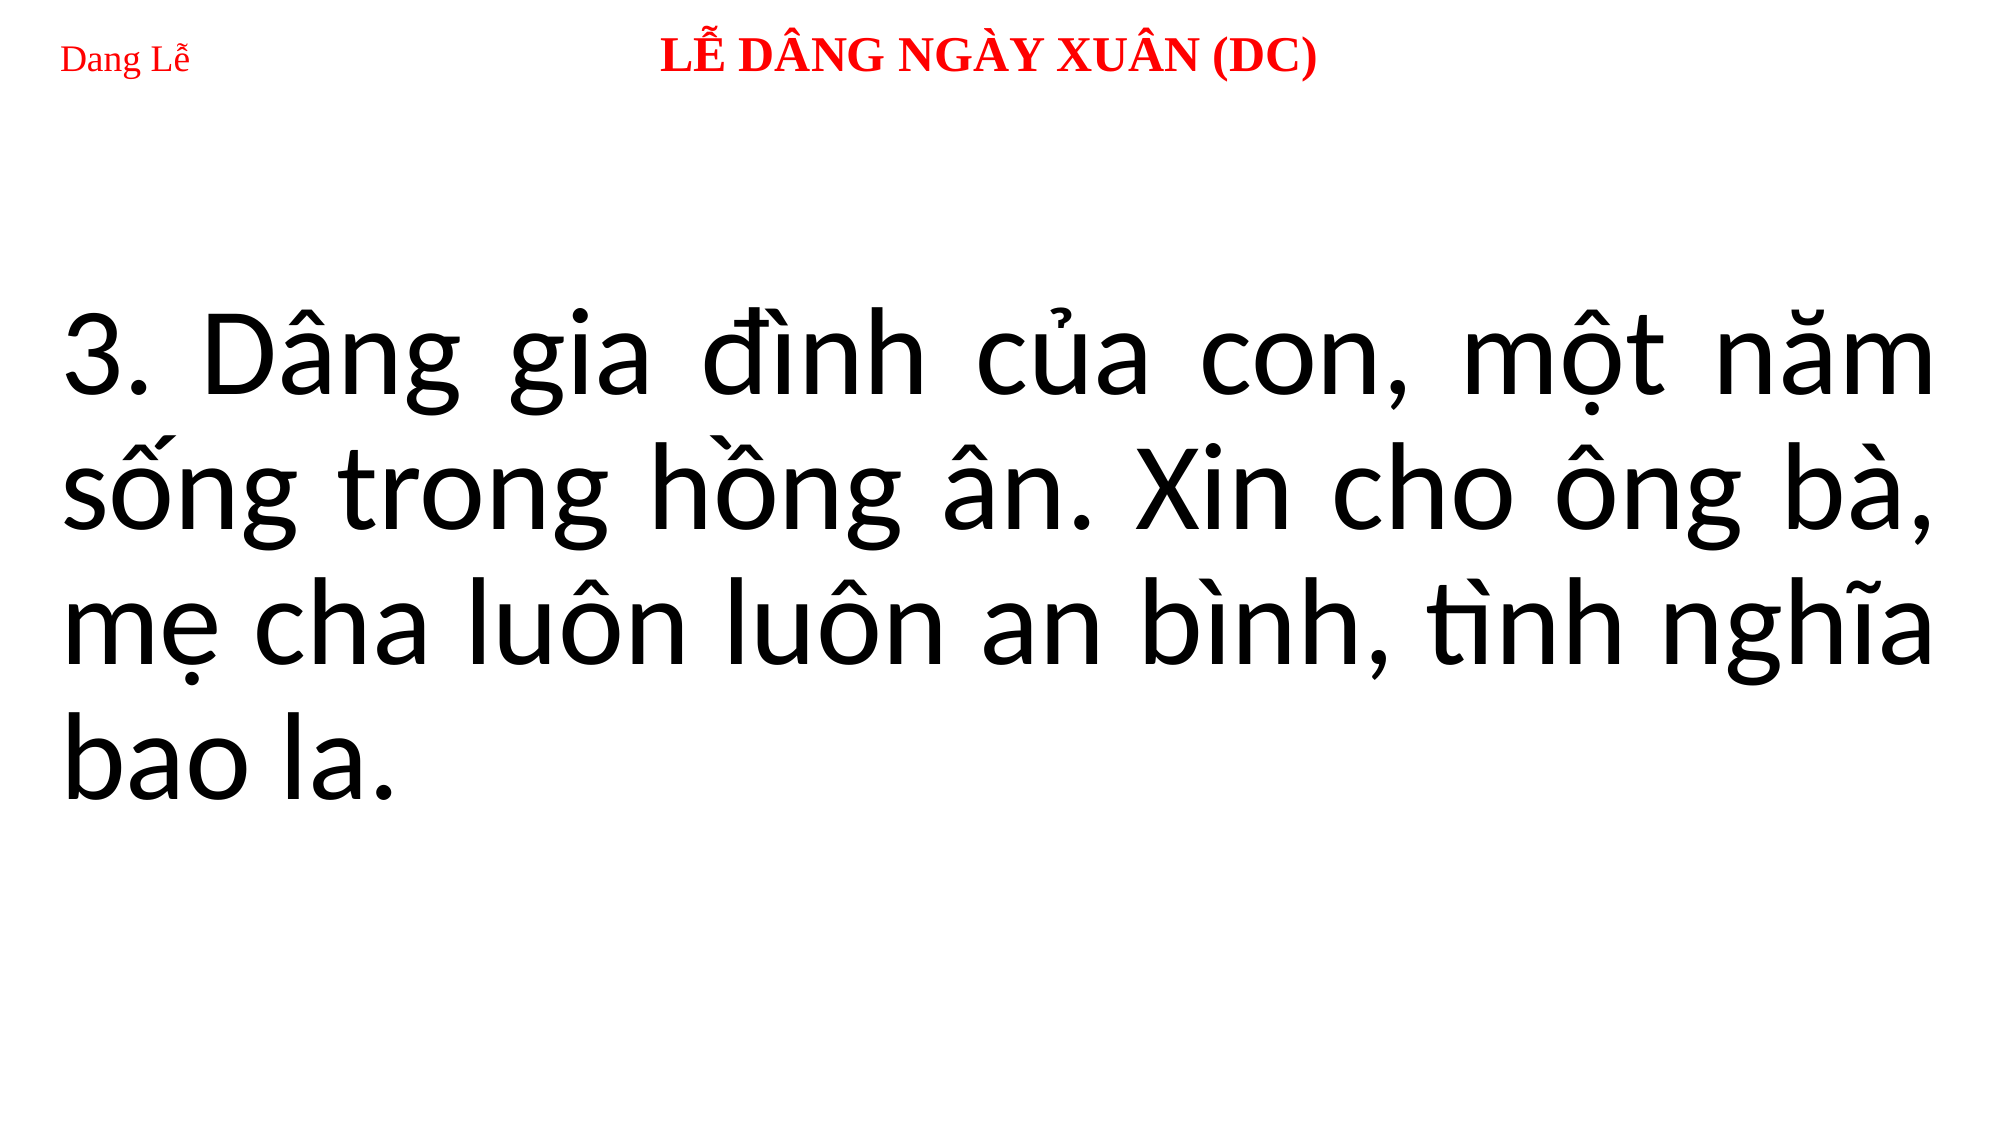

# Dang Lễ                              		LỄ DÂNG NGÀY XUÂN (DC)
3. Dâng gia đình của con, một năm sống trong hồng ân. Xin cho ông bà, mẹ cha luôn luôn an bình, tình nghĩa bao la.